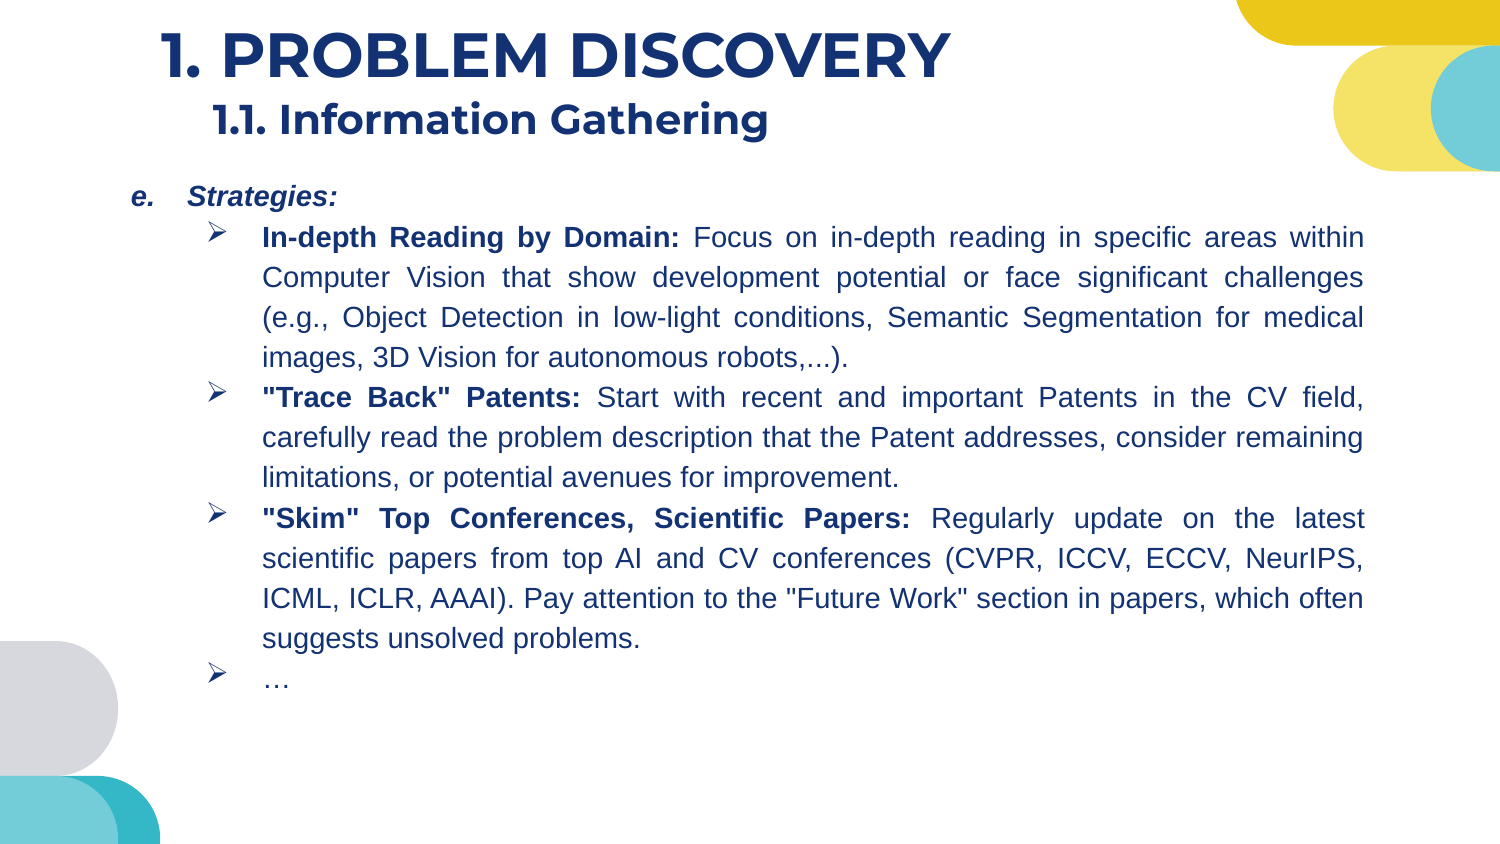

# 1. PROBLEM DISCOVERY
1.1. Information Gathering
Strategies:
In-depth Reading by Domain: Focus on in-depth reading in specific areas within Computer Vision that show development potential or face significant challenges (e.g., Object Detection in low-light conditions, Semantic Segmentation for medical images, 3D Vision for autonomous robots,...).
"Trace Back" Patents: Start with recent and important Patents in the CV field, carefully read the problem description that the Patent addresses, consider remaining limitations, or potential avenues for improvement.
"Skim" Top Conferences, Scientific Papers: Regularly update on the latest scientific papers from top AI and CV conferences (CVPR, ICCV, ECCV, NeurIPS, ICML, ICLR, AAAI). Pay attention to the "Future Work" section in papers, which often suggests unsolved problems.
…